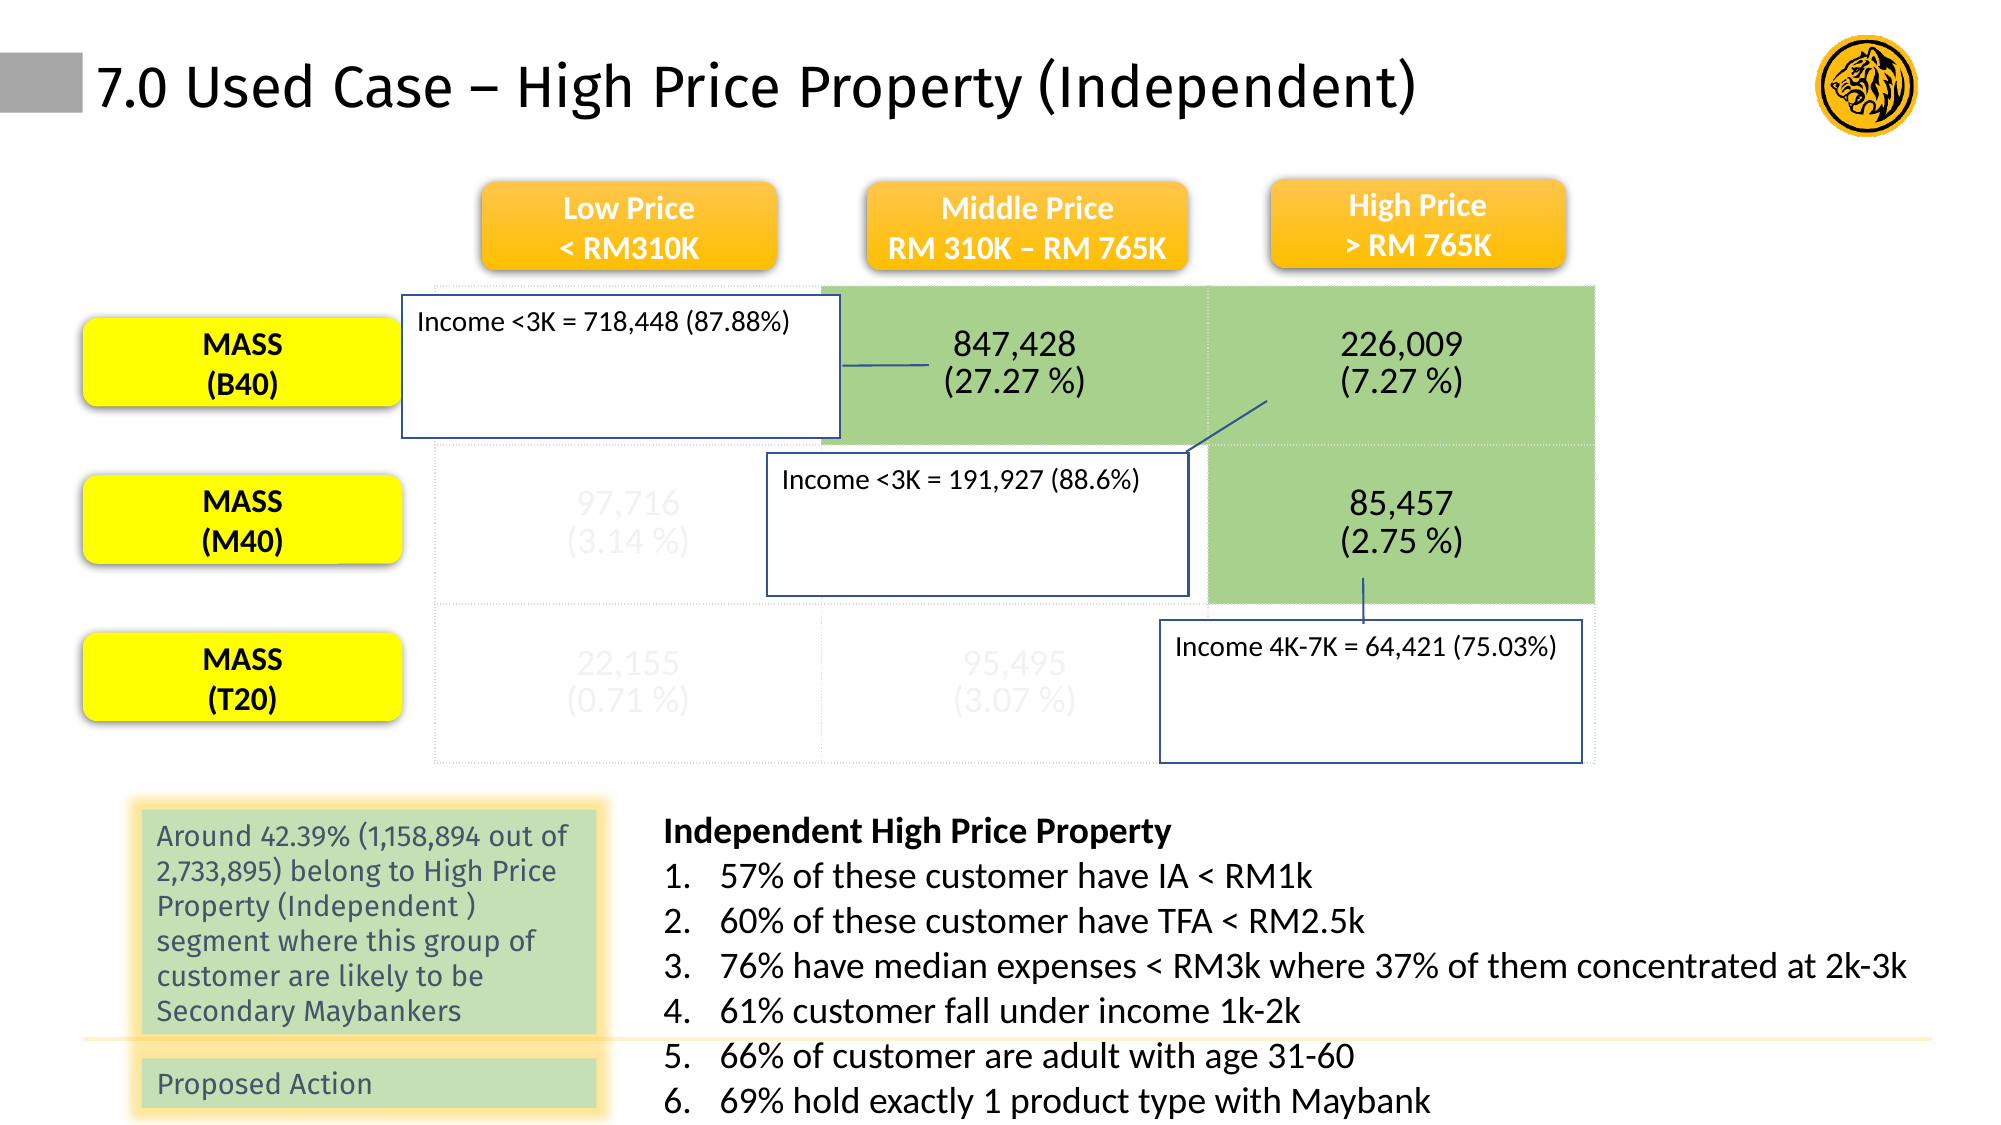

7.0 Used Case – High Price Property (Independent)
High Price
> RM 765K
Low Price
< RM310K
Middle Price
RM 310K – RM 765K
| 479,826 (15.44 %) | 847,428 (27.27 %) | 226,009 (7.27 %) |
| --- | --- | --- |
| 97,716 (3.14 %) | 321,070 (10.33 %) | 85,457 (2.75 %) |
| 22,155 (0.71 %) | 95,495 (3.07 %) | 53,403 (1.72 %) |
Income <3K = 718,448 (87.88%)
MASS
(B40)
Income <3K = 191,927 (88.6%)
MASS
(M40)
Income 4K-7K = 64,421 (75.03%)
MASS
(T20)
Independent High Price Property
57% of these customer have IA < RM1k
60% of these customer have TFA < RM2.5k
76% have median expenses < RM3k where 37% of them concentrated at 2k-3k
61% customer fall under income 1k-2k
66% of customer are adult with age 31-60
69% hold exactly 1 product type with Maybank
Around 42.39% (1,158,894 out of 2,733,895) belong to High Price Property (Independent ) segment where this group of customer are likely to be Secondary Maybankers
Proposed Action